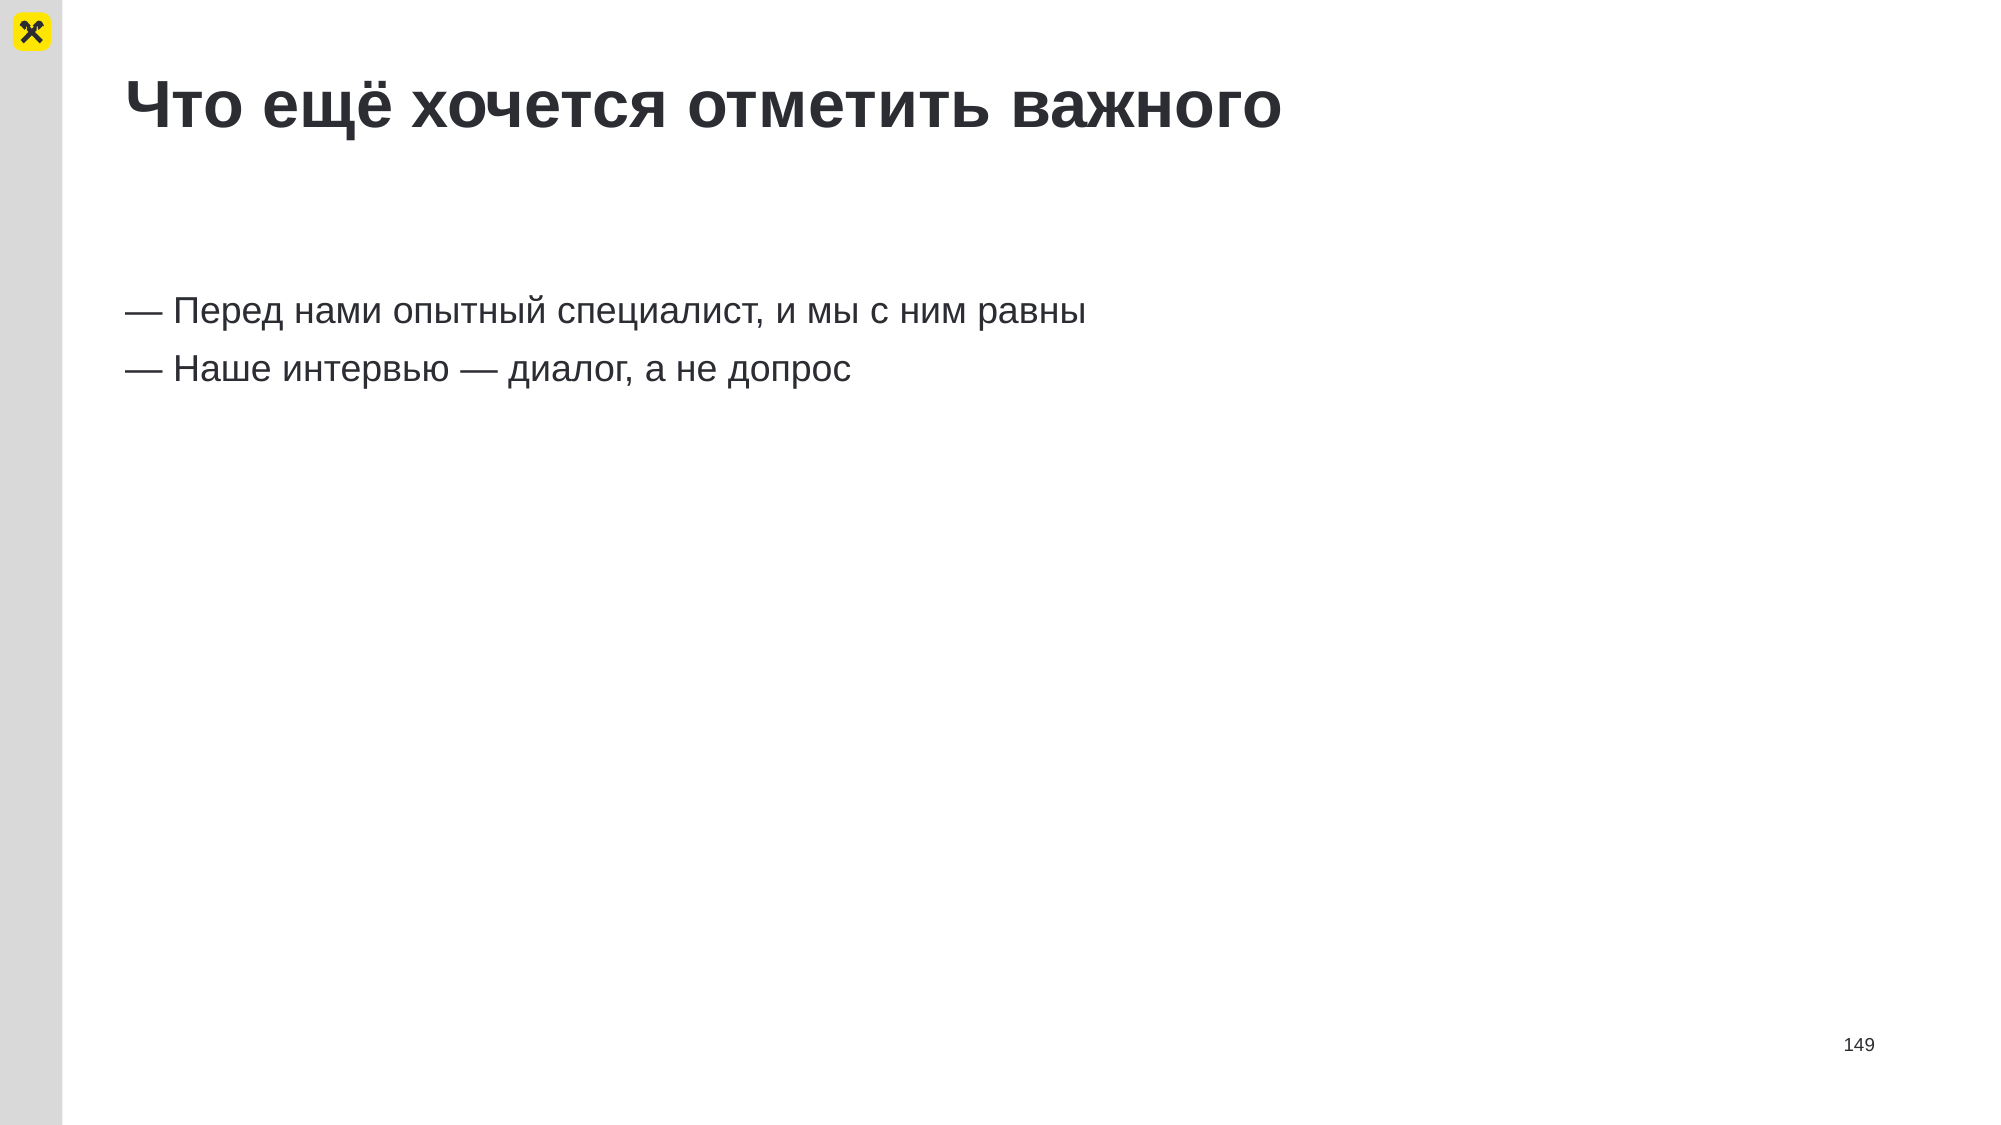

# Что ещё хочется отметить важного
— Перед нами опытный специалист, и мы с ним равны
— Наше интервью — диалог, а не допрос
149